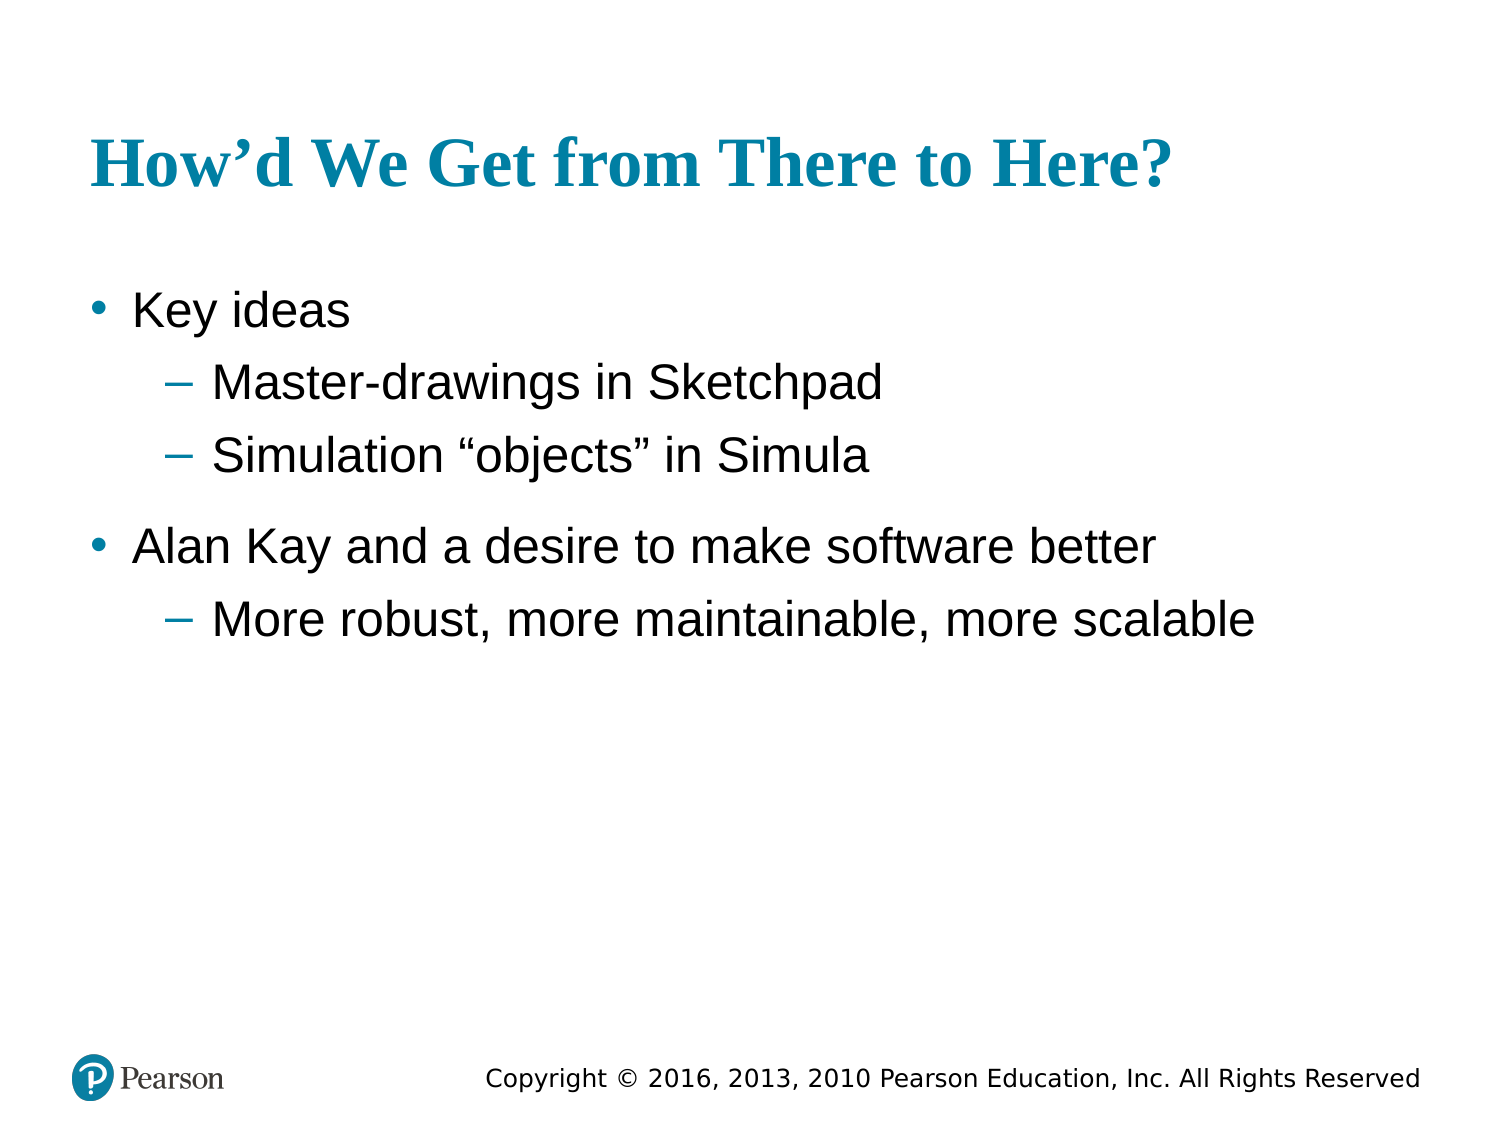

# How’d We Get from There to Here?
Key ideas
Master-drawings in Sketchpad
Simulation “objects” in Simula
Alan Kay and a desire to make software better
More robust, more maintainable, more scalable